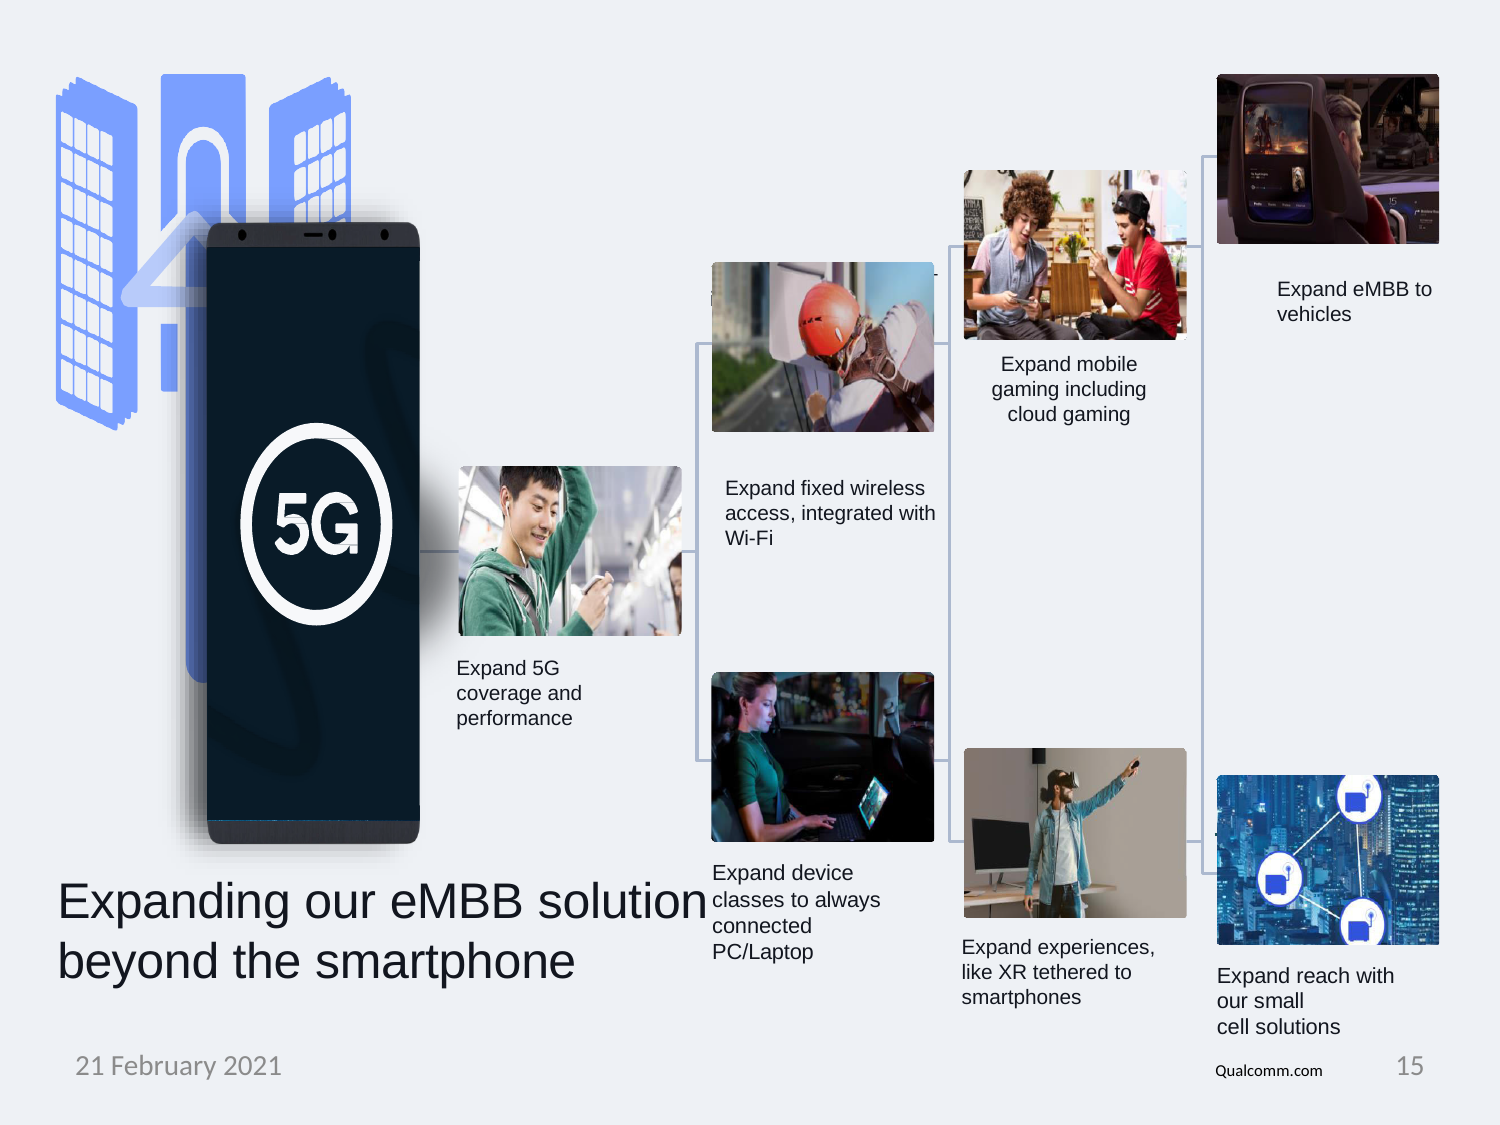

—
initially with R14 C-V2X

Expand eMBB to vehicles

Expand mobile gaming including cloud gaming

Expand fixed wireless access, integrated with Wi-Fi

Expand 5G coverage and performance

Expand device classes to always connected PC/Laptop

Expanding our eMBB solution beyond the smartphone

Expand experiences, like XR tethered to smartphones

Expand reach with our small
cell solutions
21 February 2021
15
Qualcomm.com